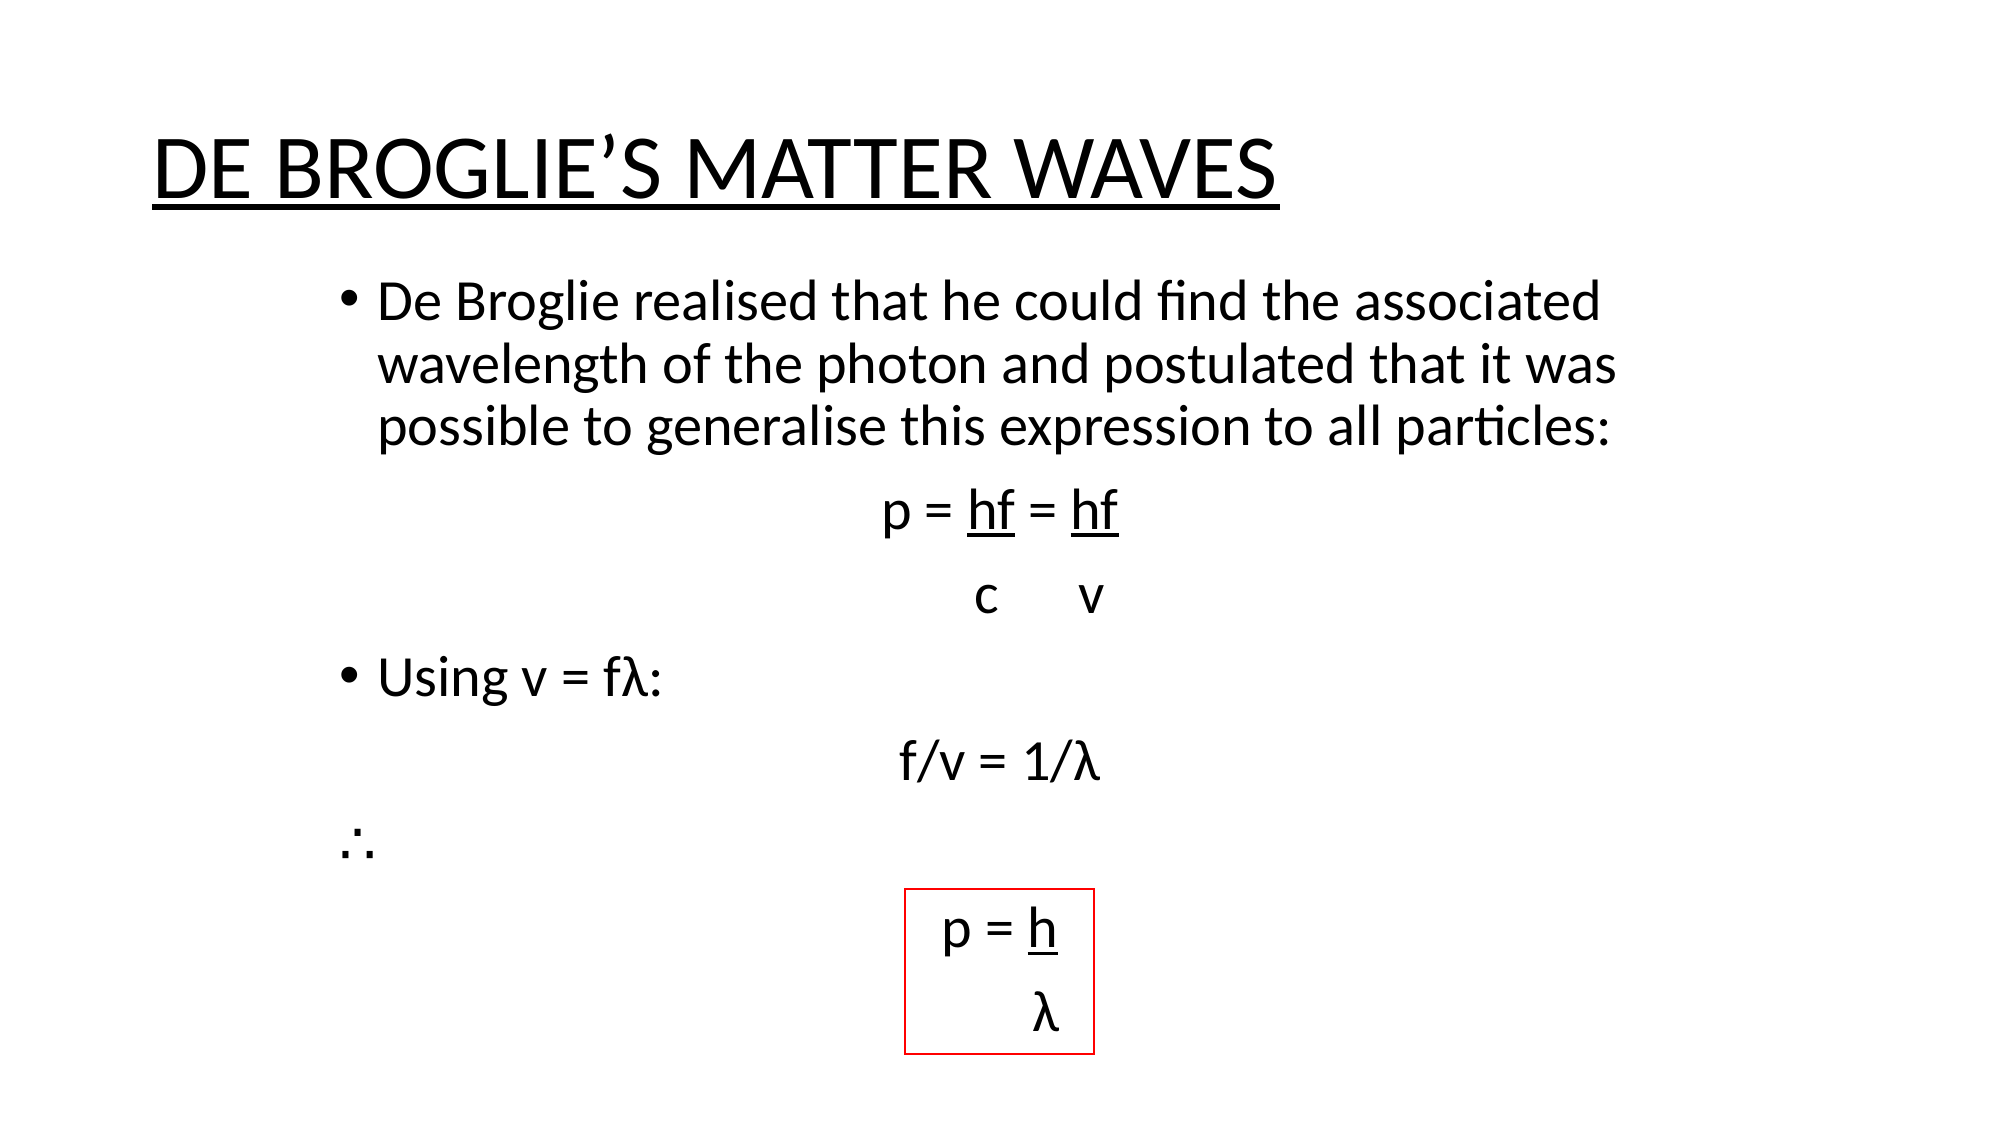

# DE BROGLIE’S MATTER WAVES
De Broglie realised that he could find the associated wavelength of the photon and postulated that it was possible to generalise this expression to all particles:
p = hf = hf
      c      v
Using v = fλ:
f/v = 1/λ
∴
p = h
       λ